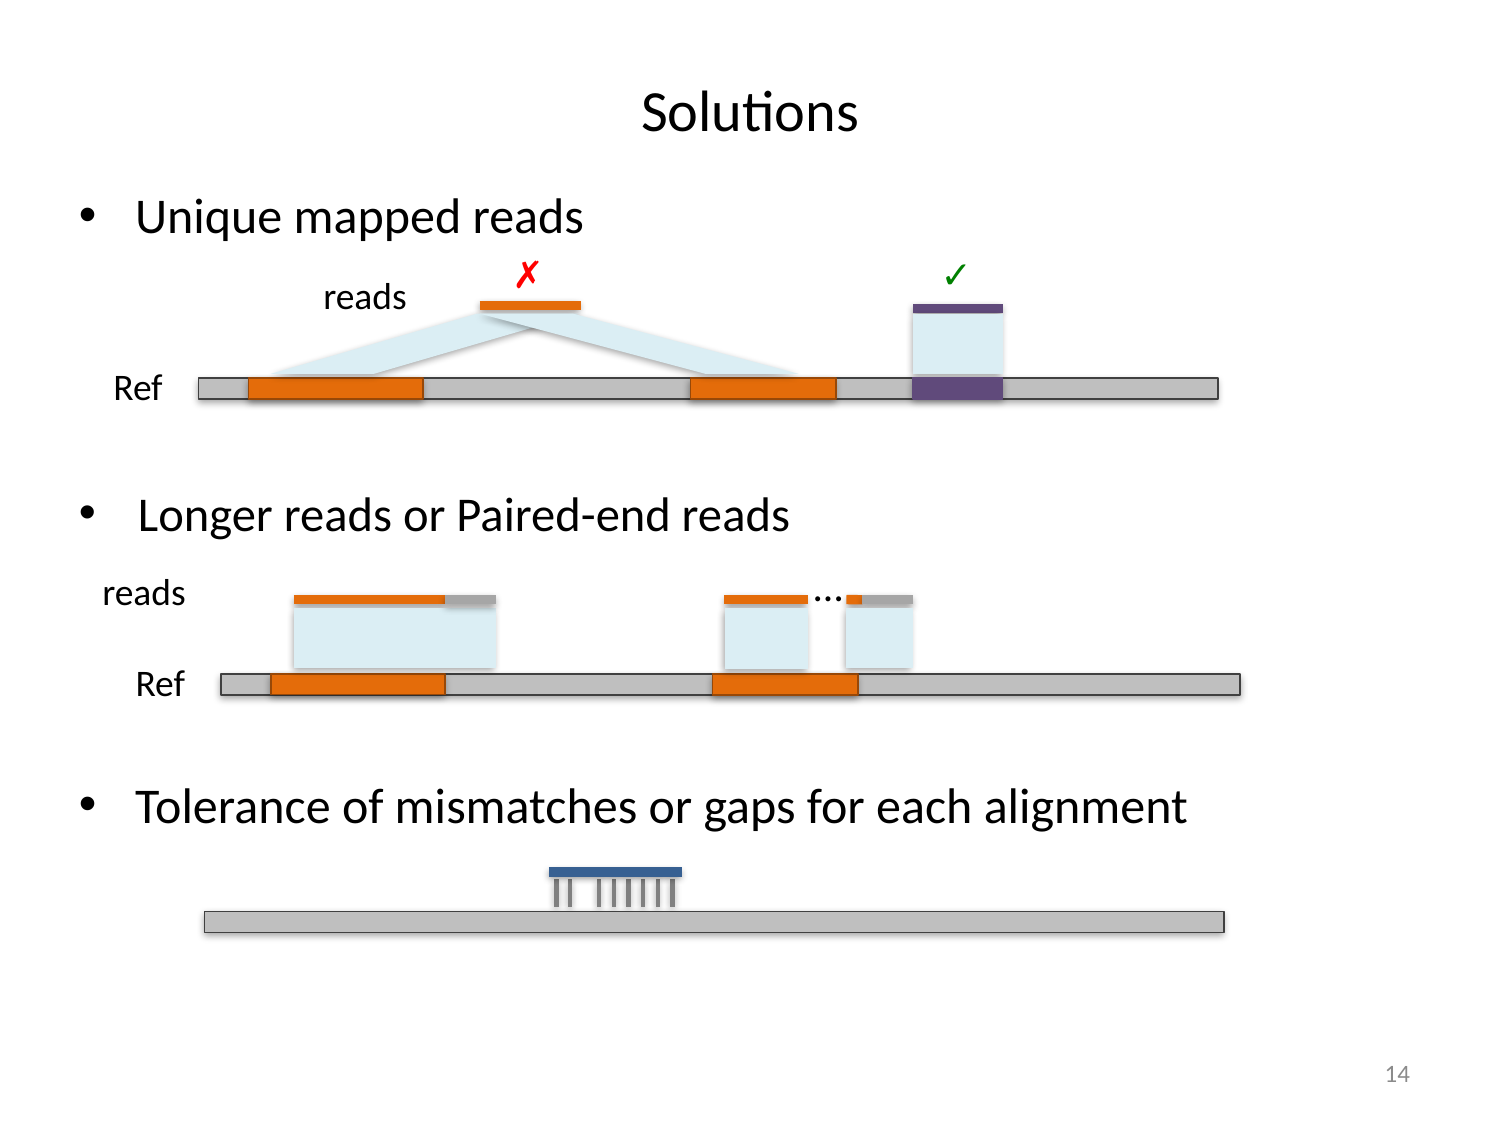

# Solutions
Unique mapped reads
✗
✓
reads

Ref

Longer reads or Paired-end reads
…
reads

Ref

Tolerance of mismatches or gaps for each alignment

14